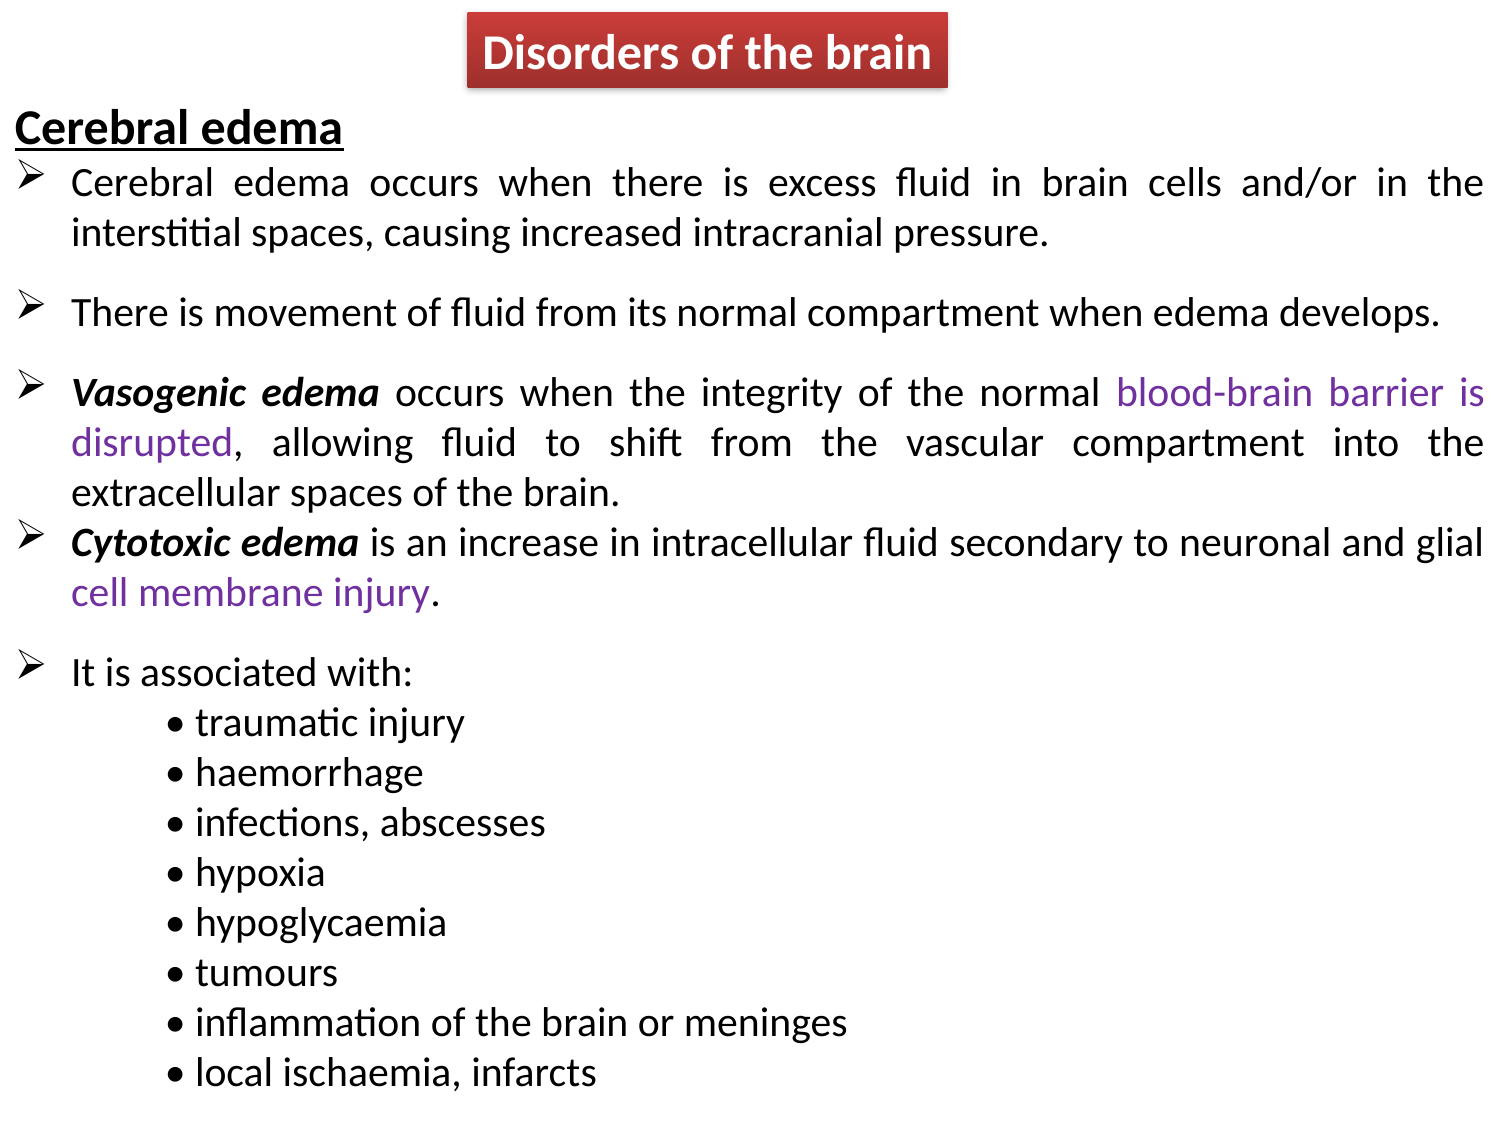

Disorders of the brain
Cerebral edema
Cerebral edema occurs when there is excess fluid in brain cells and/or in the interstitial spaces, causing increased intracranial pressure.

There is movement of fluid from its normal compartment when edema develops.

Vasogenic edema occurs when the integrity of the normal blood-brain barrier is disrupted, allowing fluid to shift from the vascular compartment into the extracellular spaces of the brain.
Cytotoxic edema is an increase in intracellular fluid secondary to neuronal and glial cell membrane injury.

It is associated with:
• traumatic injury
• haemorrhage
• infections, abscesses
• hypoxia
• hypoglycaemia
• tumours
• inflammation of the brain or meninges
• local ischaemia, infarcts